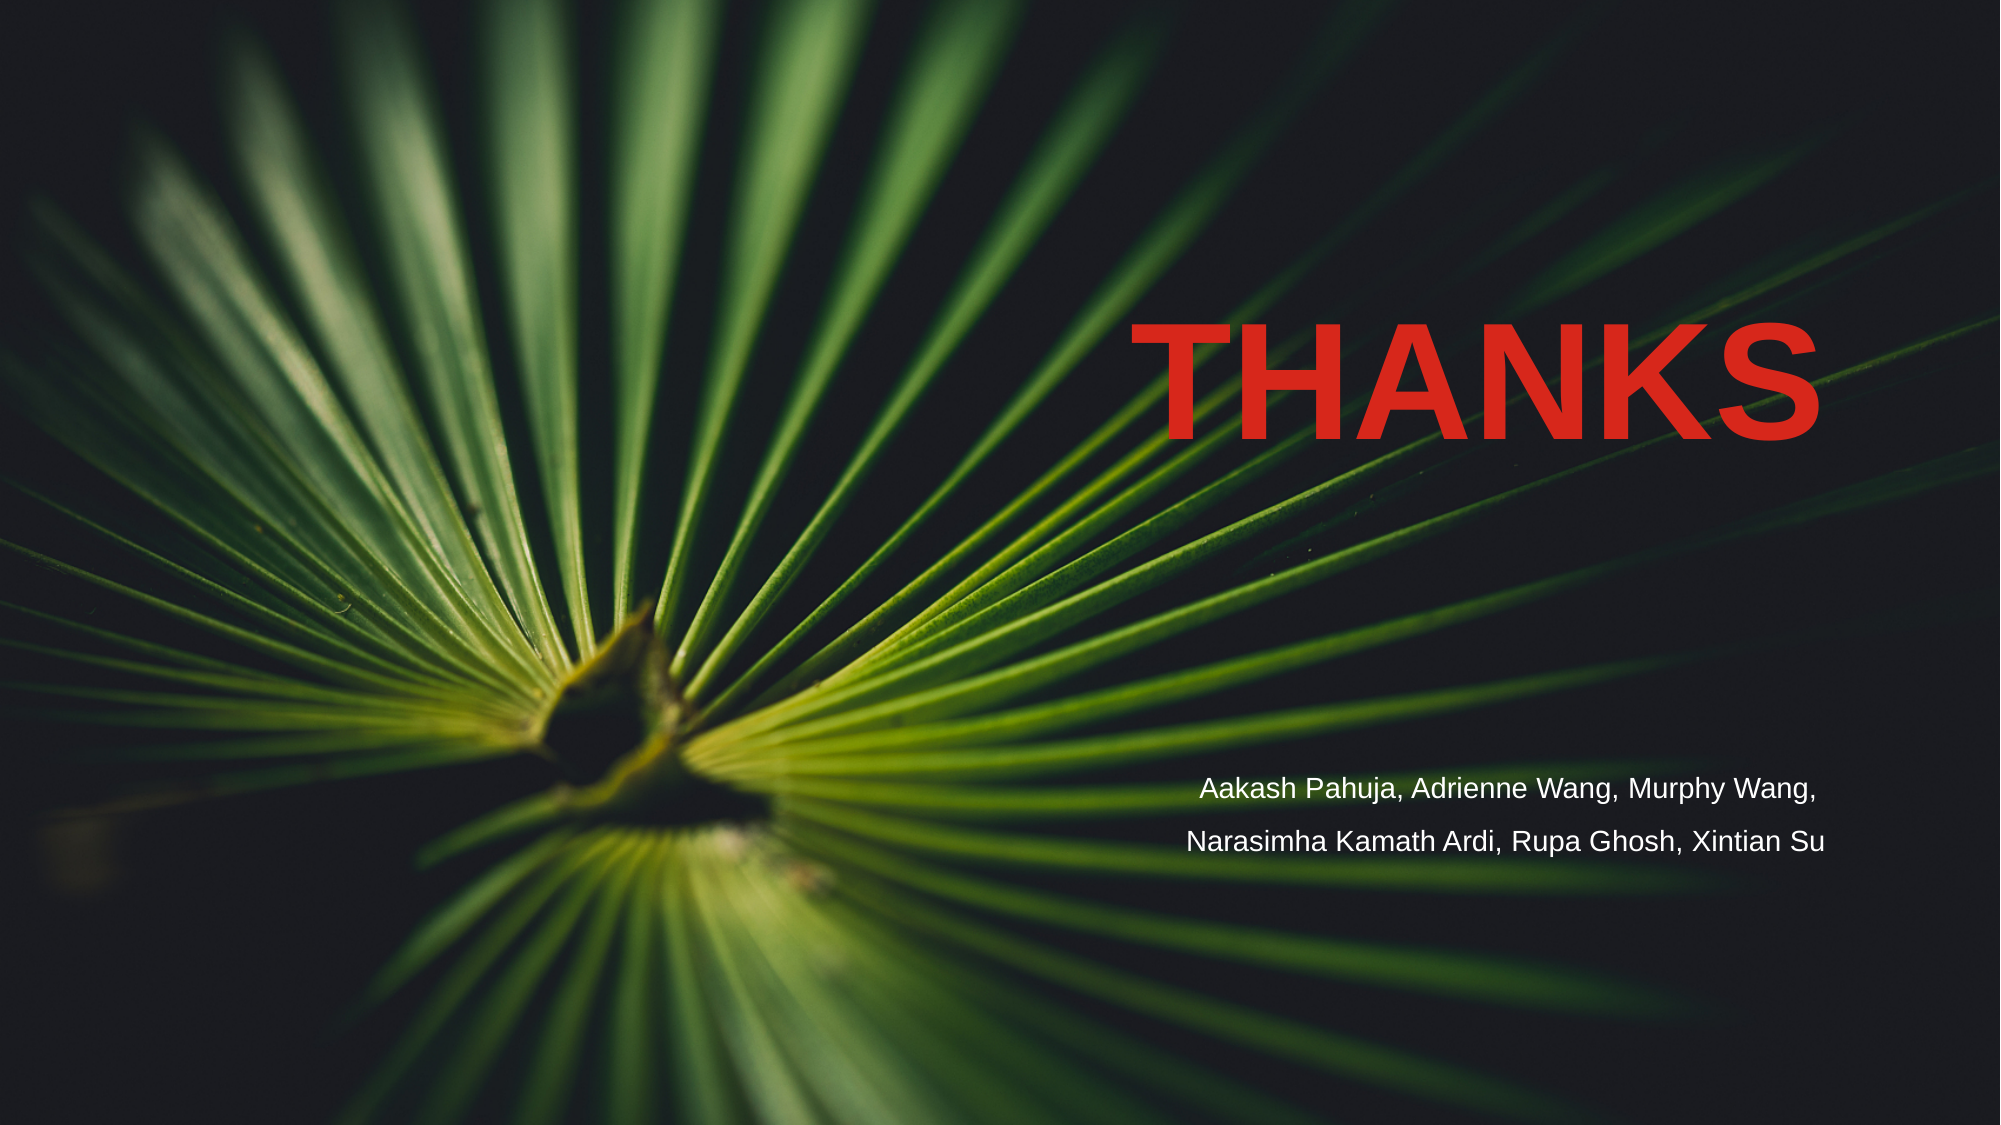

# THA NKS
Aakash Pahuja, Adrienne Wang, Murphy Wang,
Narasimha Kamath Ardi, Rupa Ghosh, Xintian Su